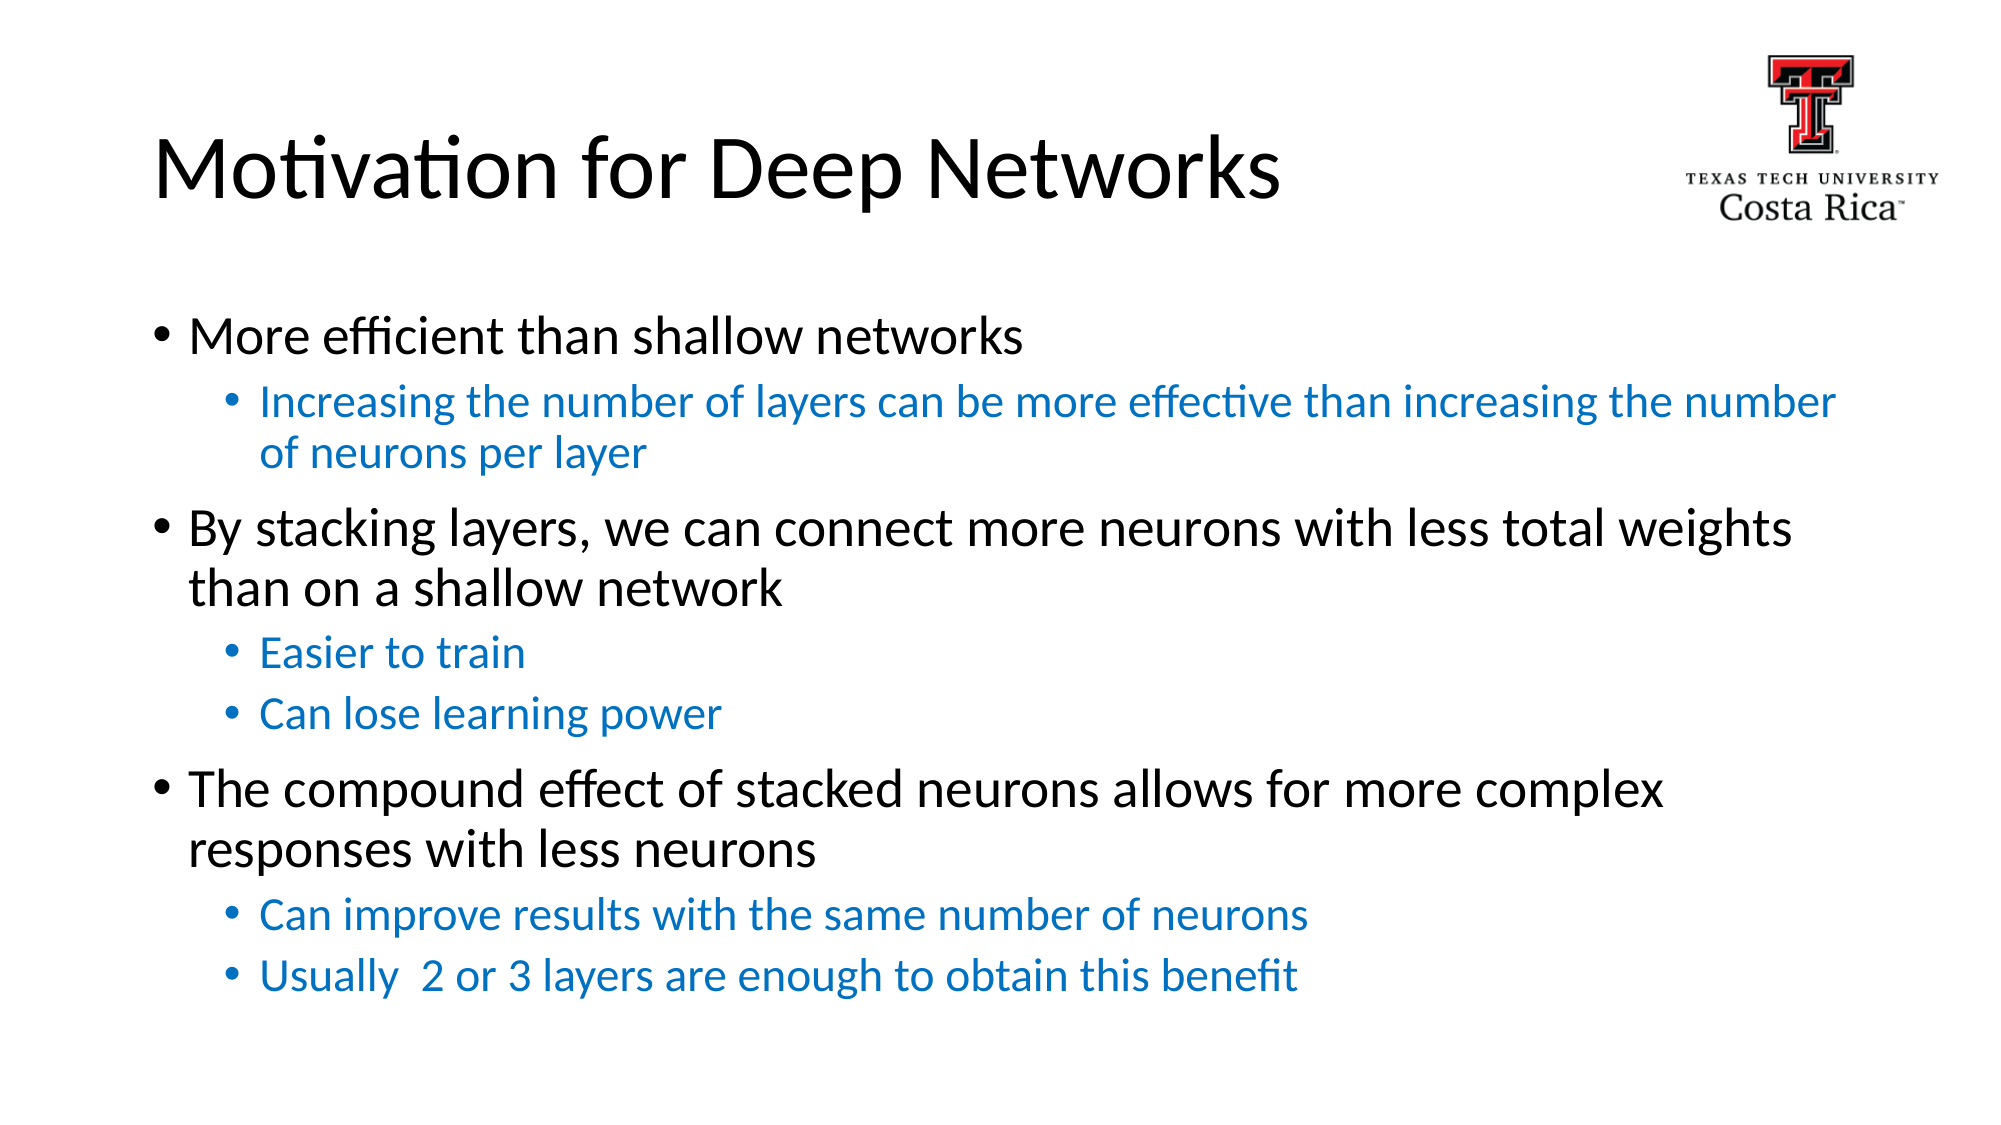

# Motivation for Deep Networks
More efficient than shallow networks
Increasing the number of layers can be more effective than increasing the number of neurons per layer
By stacking layers, we can connect more neurons with less total weights than on a shallow network
Easier to train
Can lose learning power
The compound effect of stacked neurons allows for more complex responses with less neurons
Can improve results with the same number of neurons
Usually  2 or 3 layers are enough to obtain this benefit